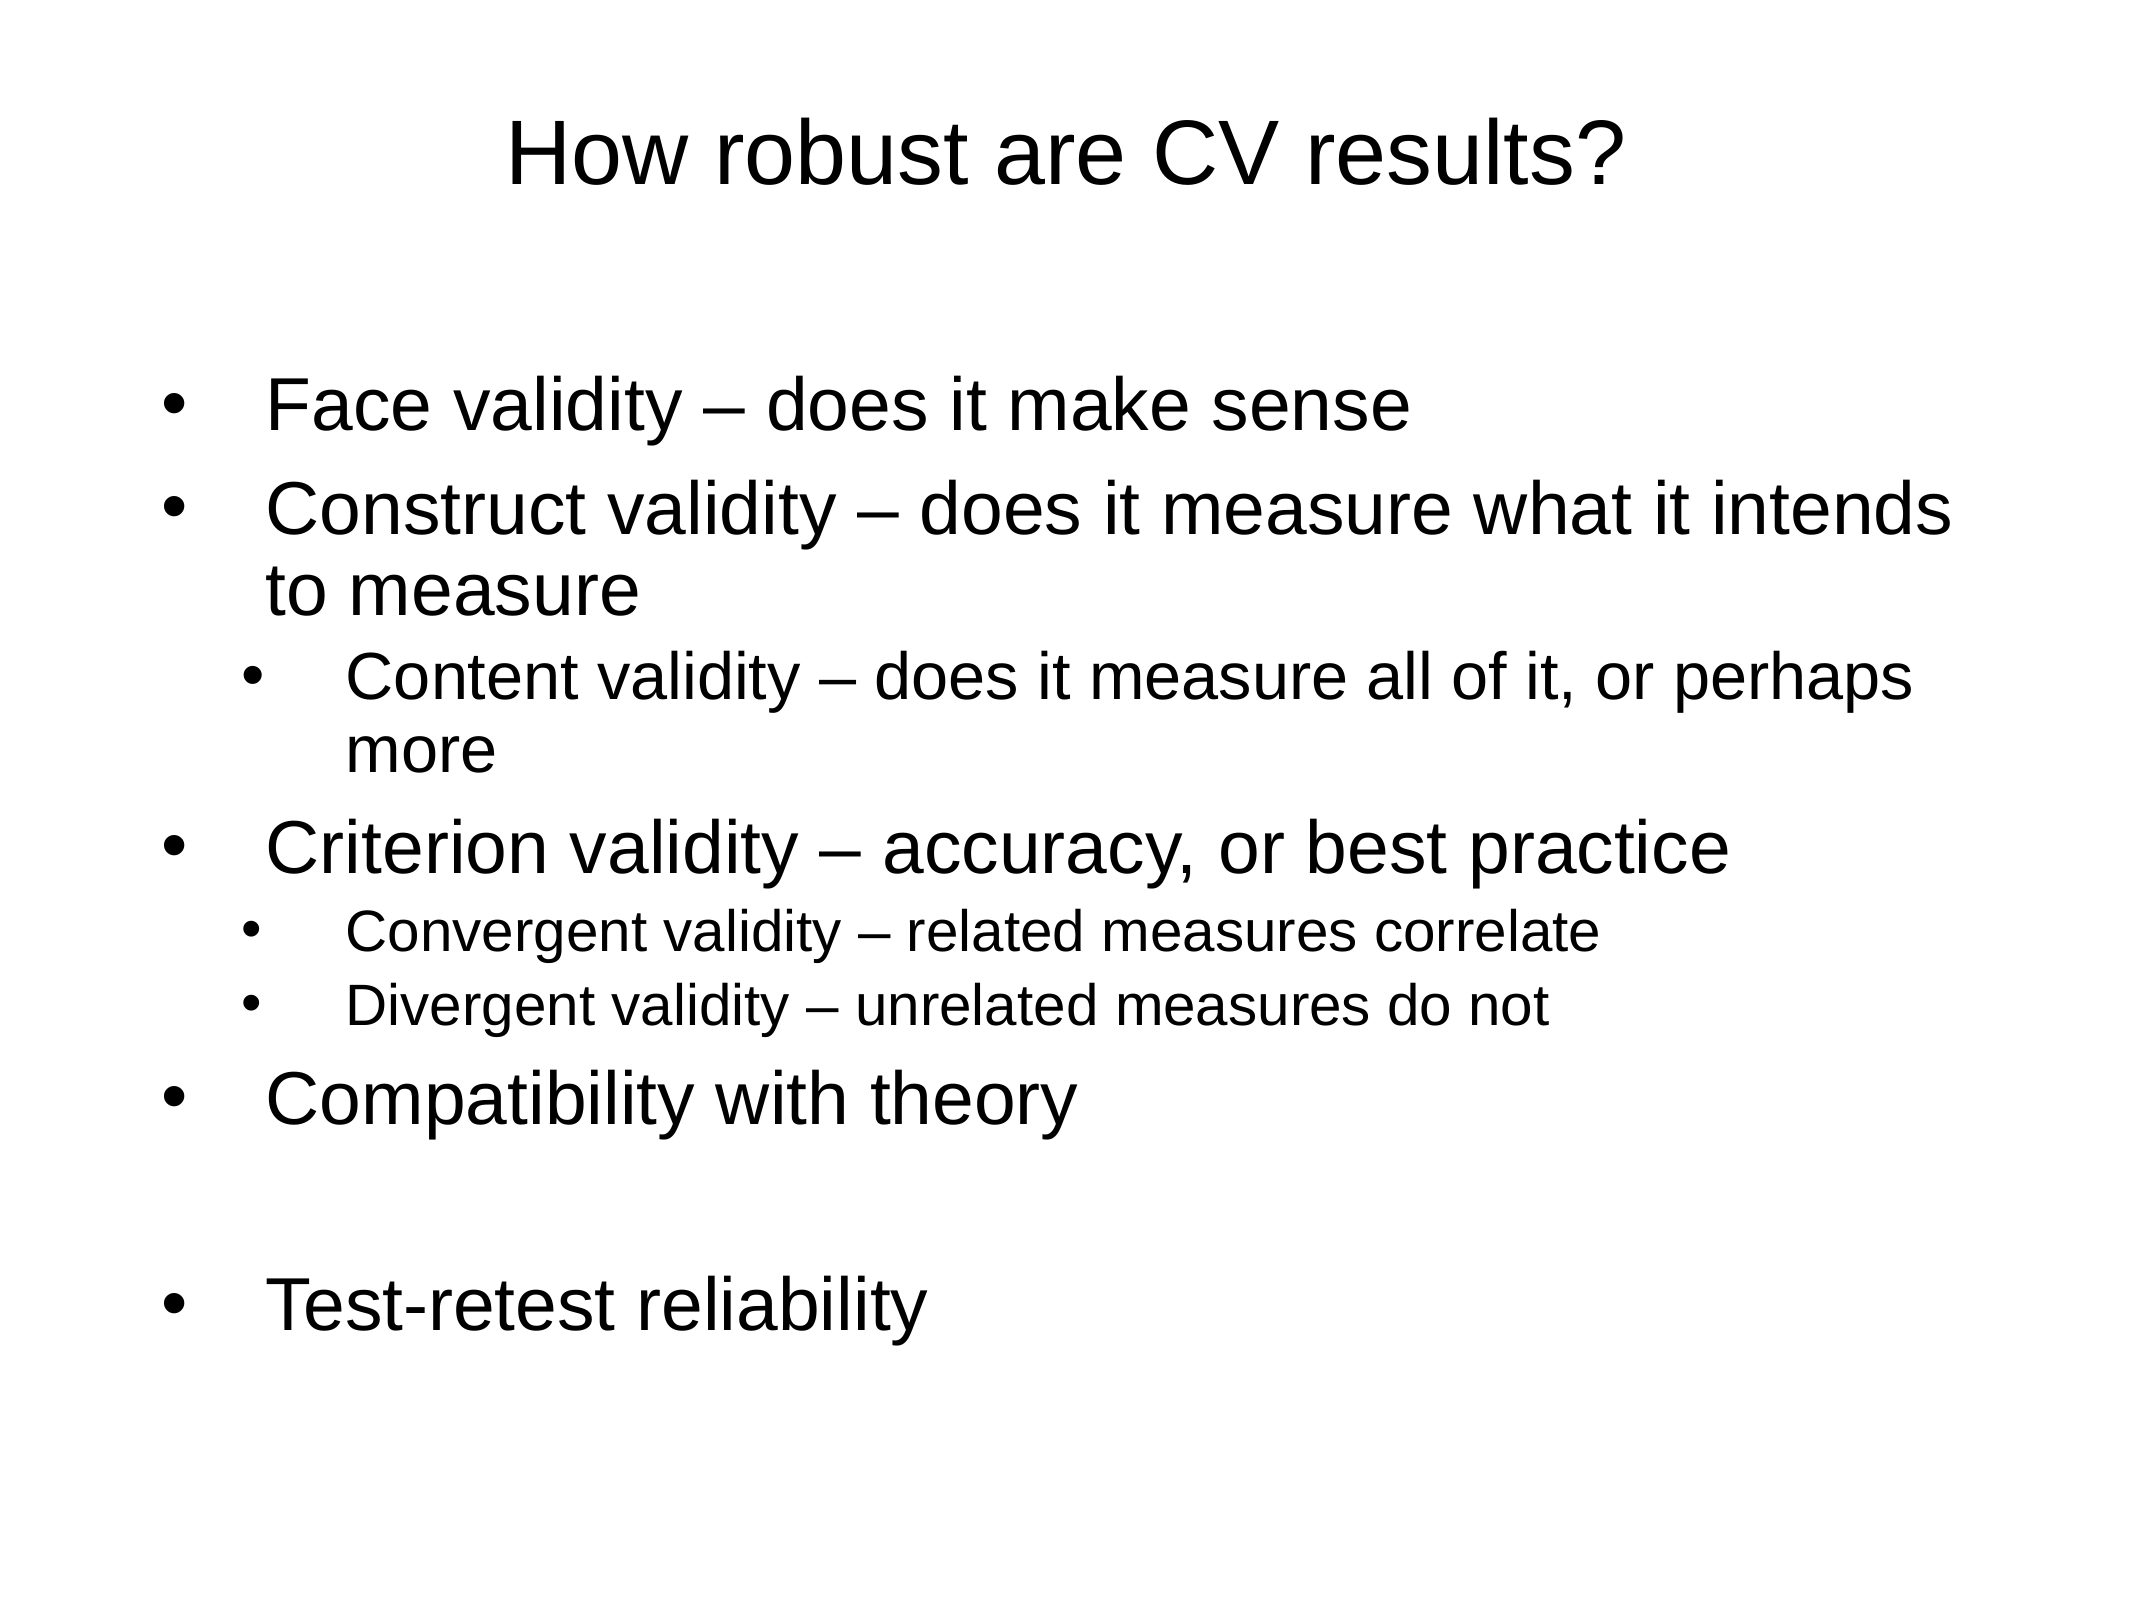

# How robust are CV results?
Face validity – does it make sense
Construct validity – does it measure what it intends to measure
Content validity – does it measure all of it, or perhaps more
Criterion validity – accuracy, or best practice
Convergent validity – related measures correlate
Divergent validity – unrelated measures do not
Compatibility with theory

Test-retest reliability